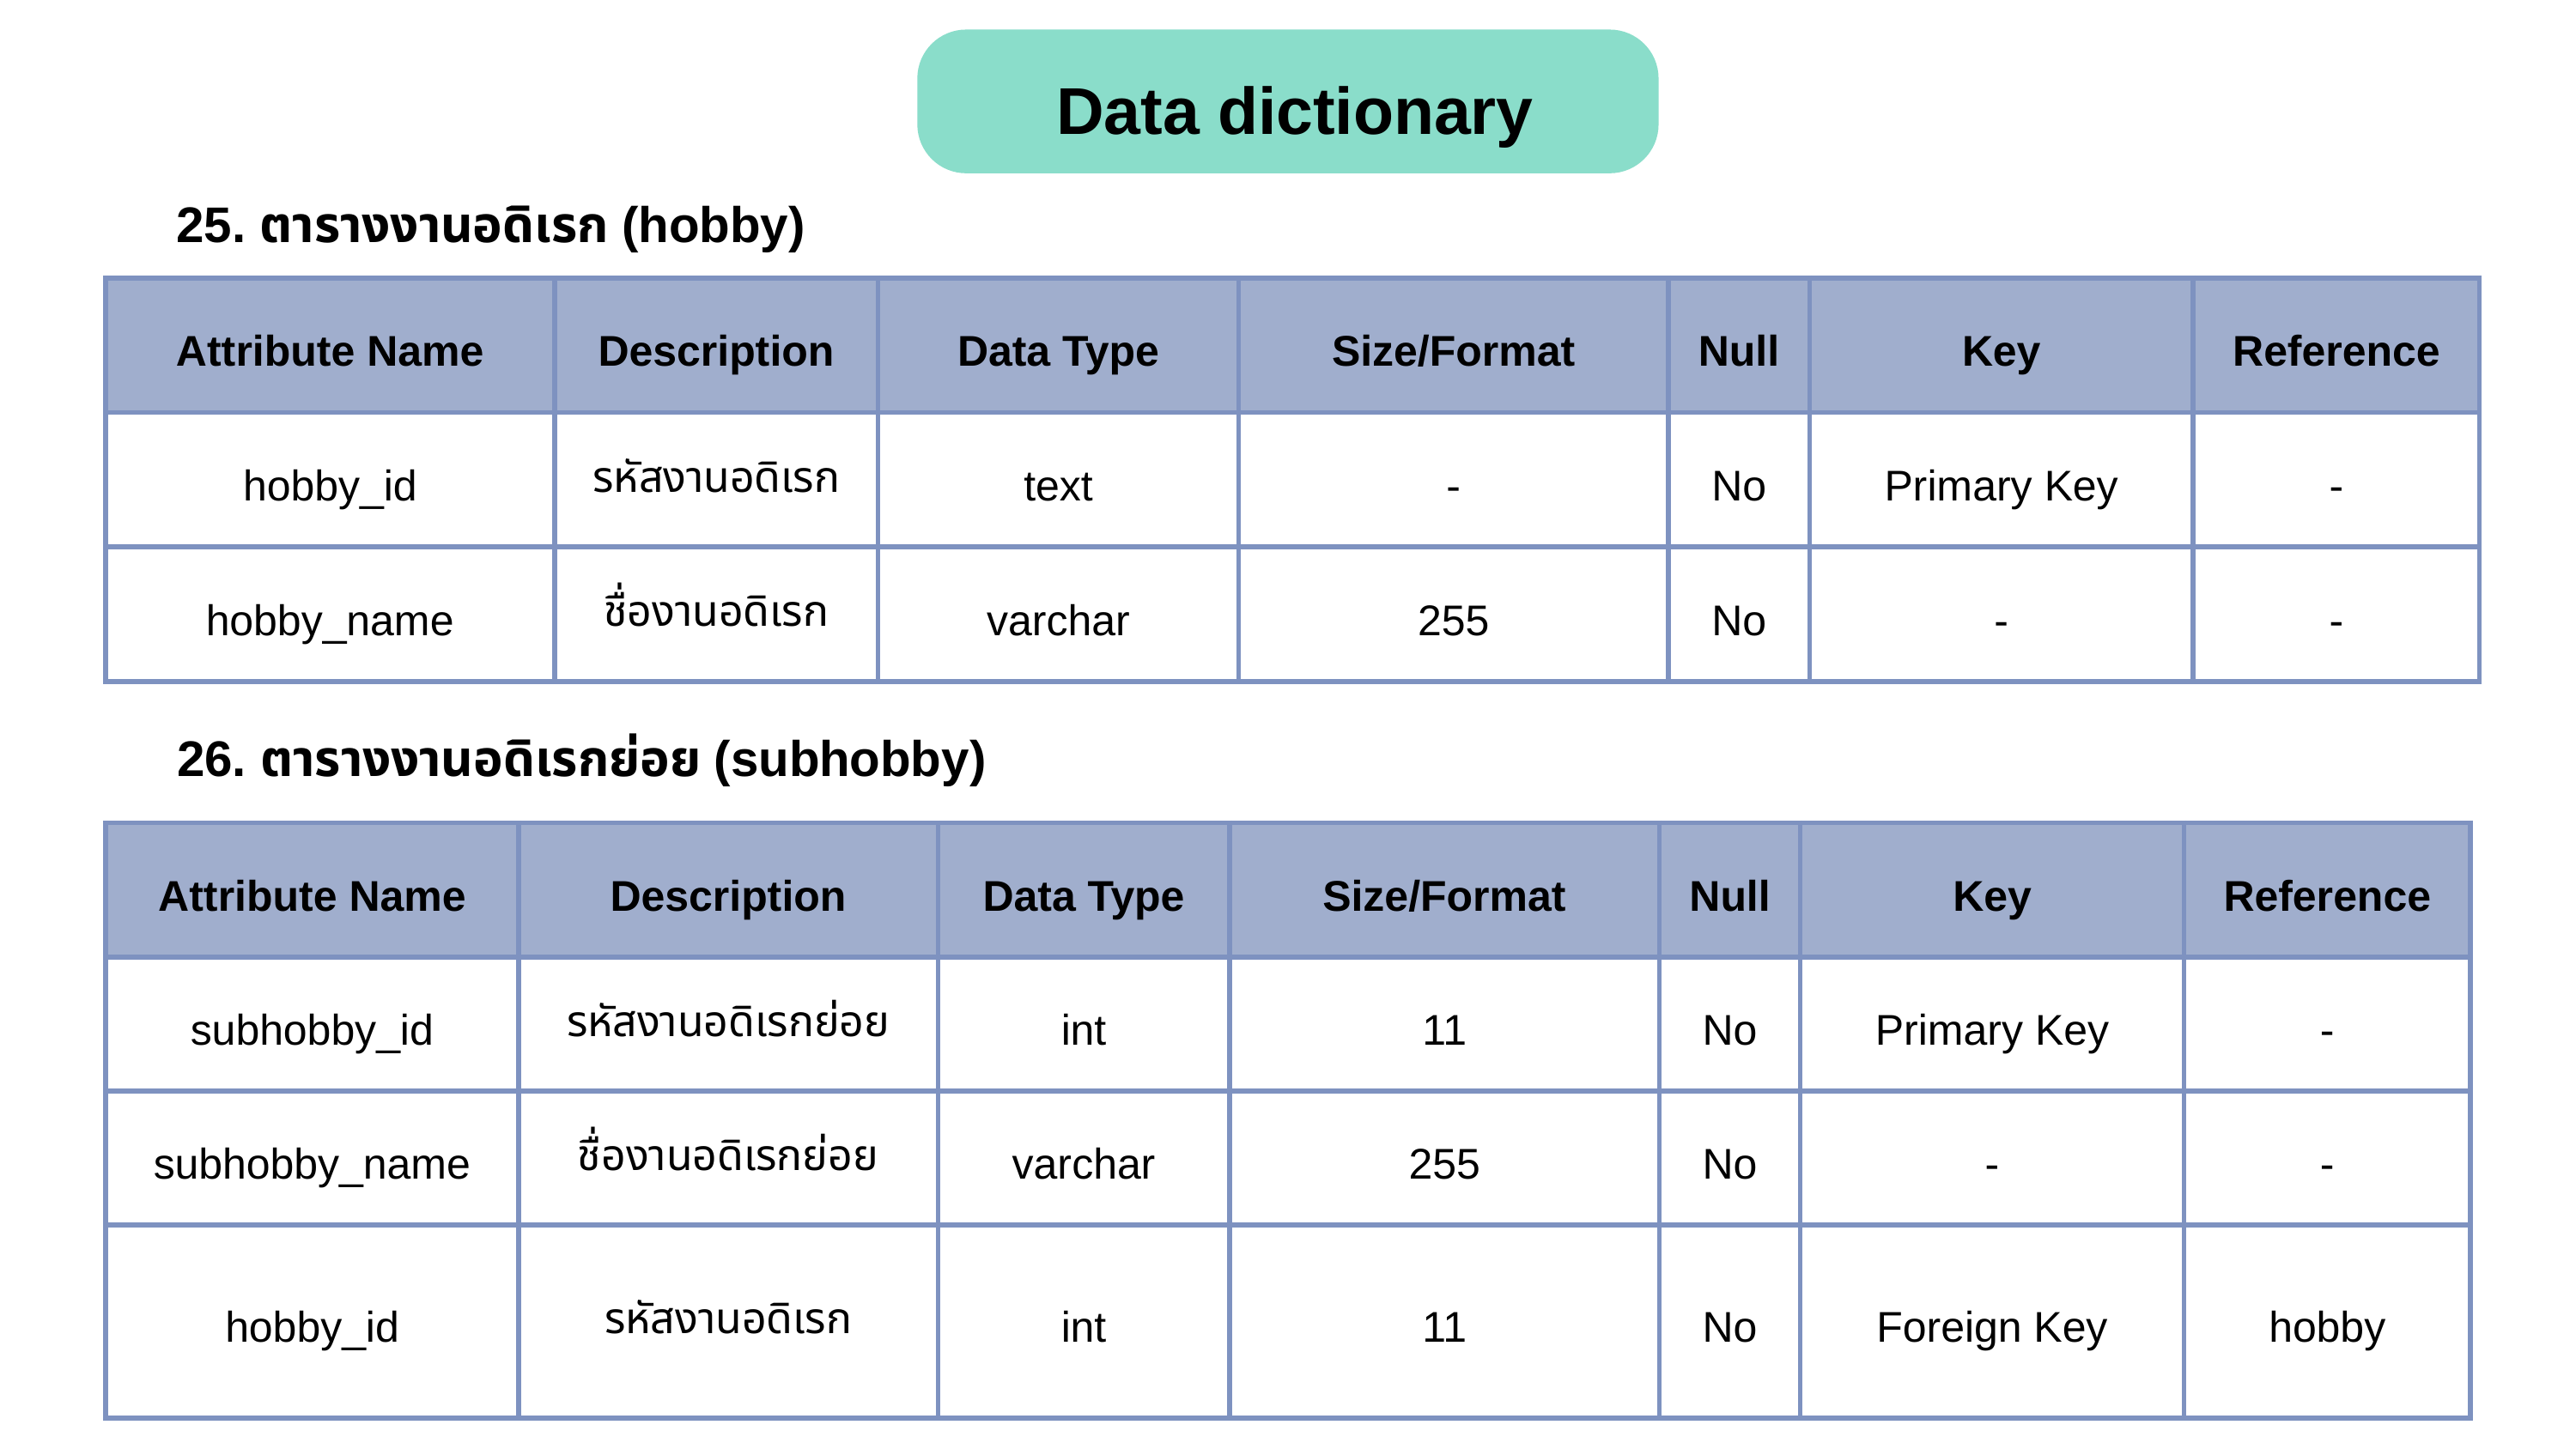

Data dictionary
25. ตารางงานอดิเรก (hobby)
| Attribute Name | Description | Data Type | Size/Format | Null | Key | Reference |
| --- | --- | --- | --- | --- | --- | --- |
| hobby\_id | รหัสงานอดิเรก | text | - | No | Primary Key | - |
| hobby\_name | ชื่องานอดิเรก | varchar | 255 | No | - | - |
26. ตารางงานอดิเรกย่อย (subhobby)
| Attribute Name | Description | Data Type | Size/Format | Null | Key | Reference |
| --- | --- | --- | --- | --- | --- | --- |
| subhobby\_id | รหัสงานอดิเรกย่อย | int | 11 | No | Primary Key | - |
| subhobby\_name | ชื่องานอดิเรกย่อย | varchar | 255 | No | - | - |
| hobby\_id | รหัสงานอดิเรก | int | 11 | No | Foreign Key | hobby |